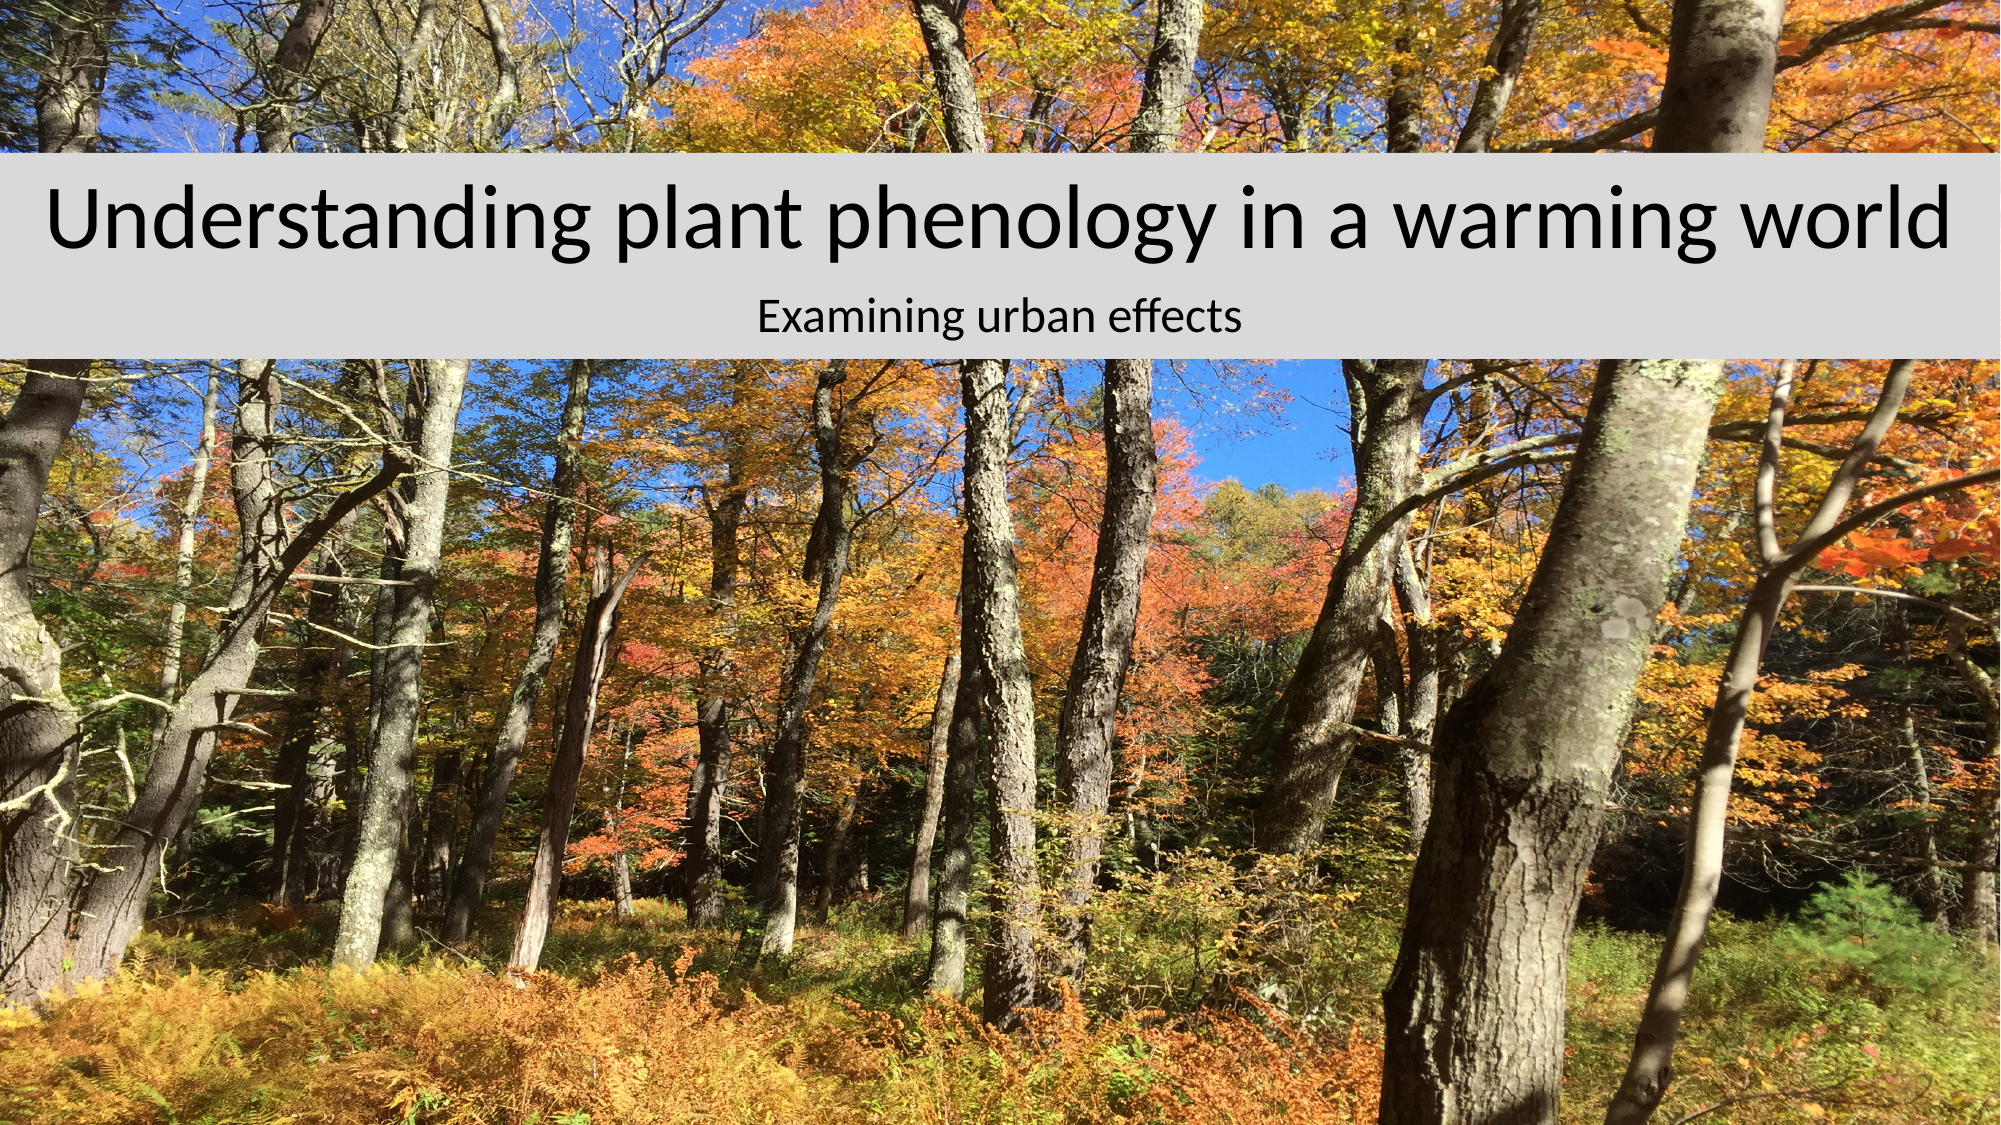

Understanding plant phenology in a warming world
Examining urban effects